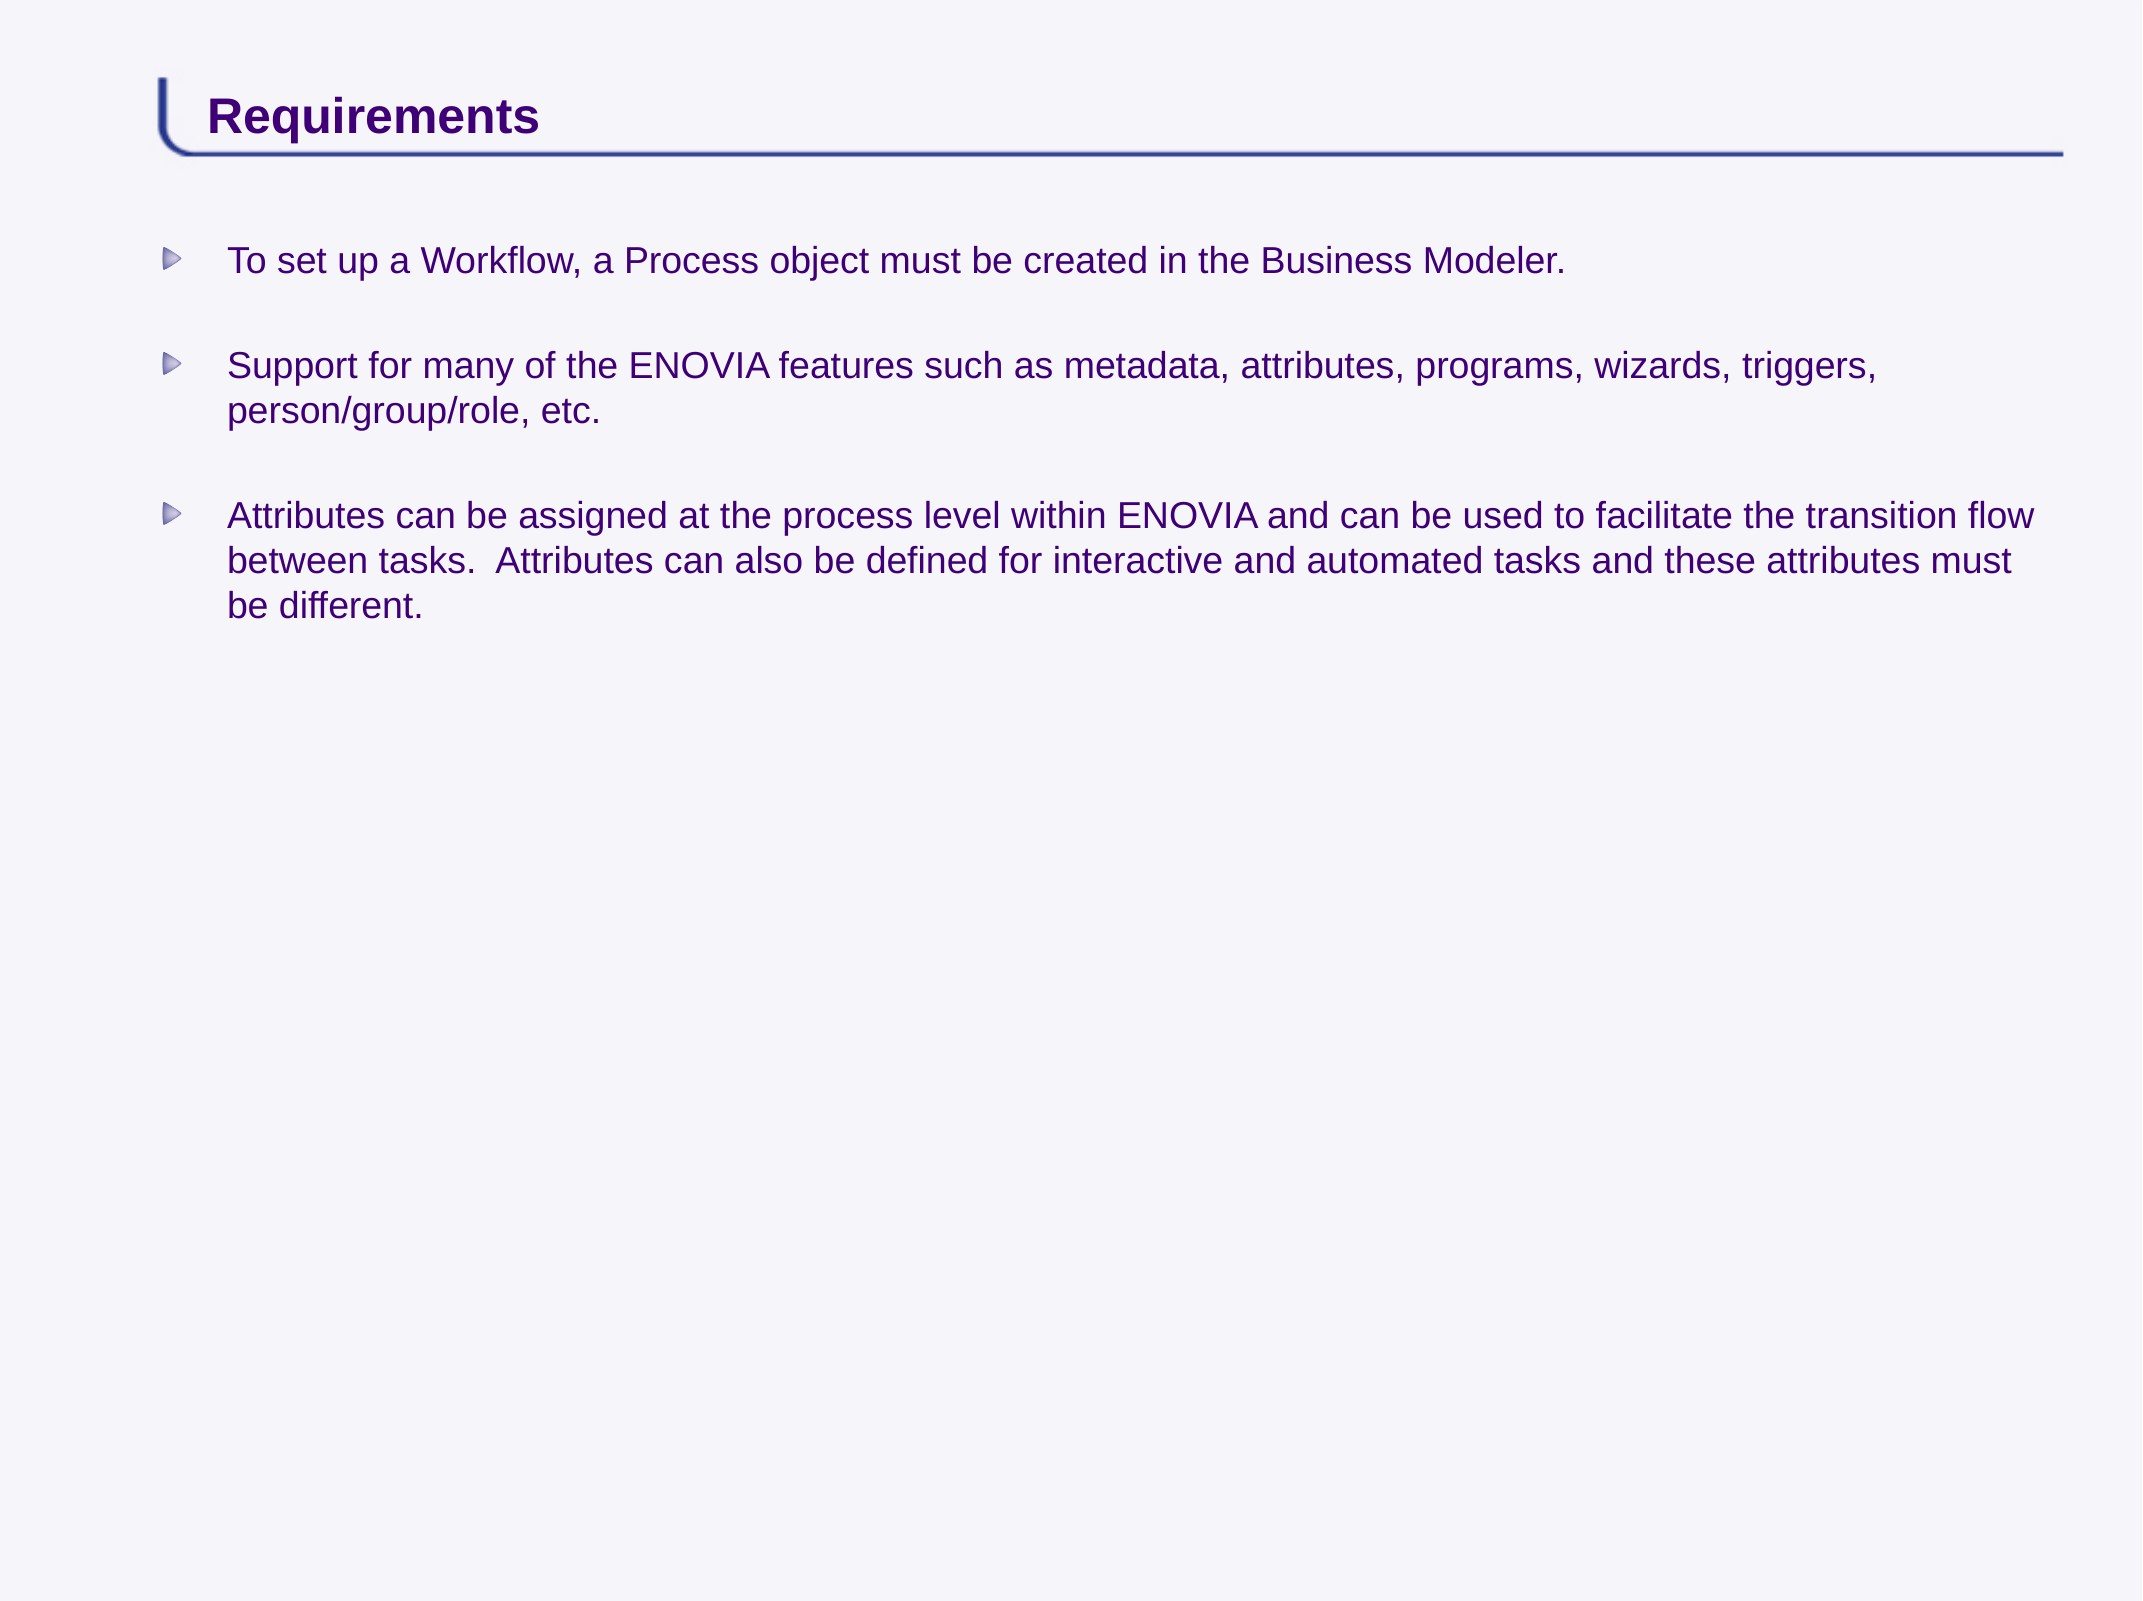

# Requirements
To set up a Workflow, a Process object must be created in the Business Modeler.

Support for many of the ENOVIA features such as metadata, attributes, programs, wizards, triggers, person/group/role, etc.

Attributes can be assigned at the process level within ENOVIA and can be used to facilitate the transition flow between tasks.  Attributes can also be defined for interactive and automated tasks and these attributes must be different.